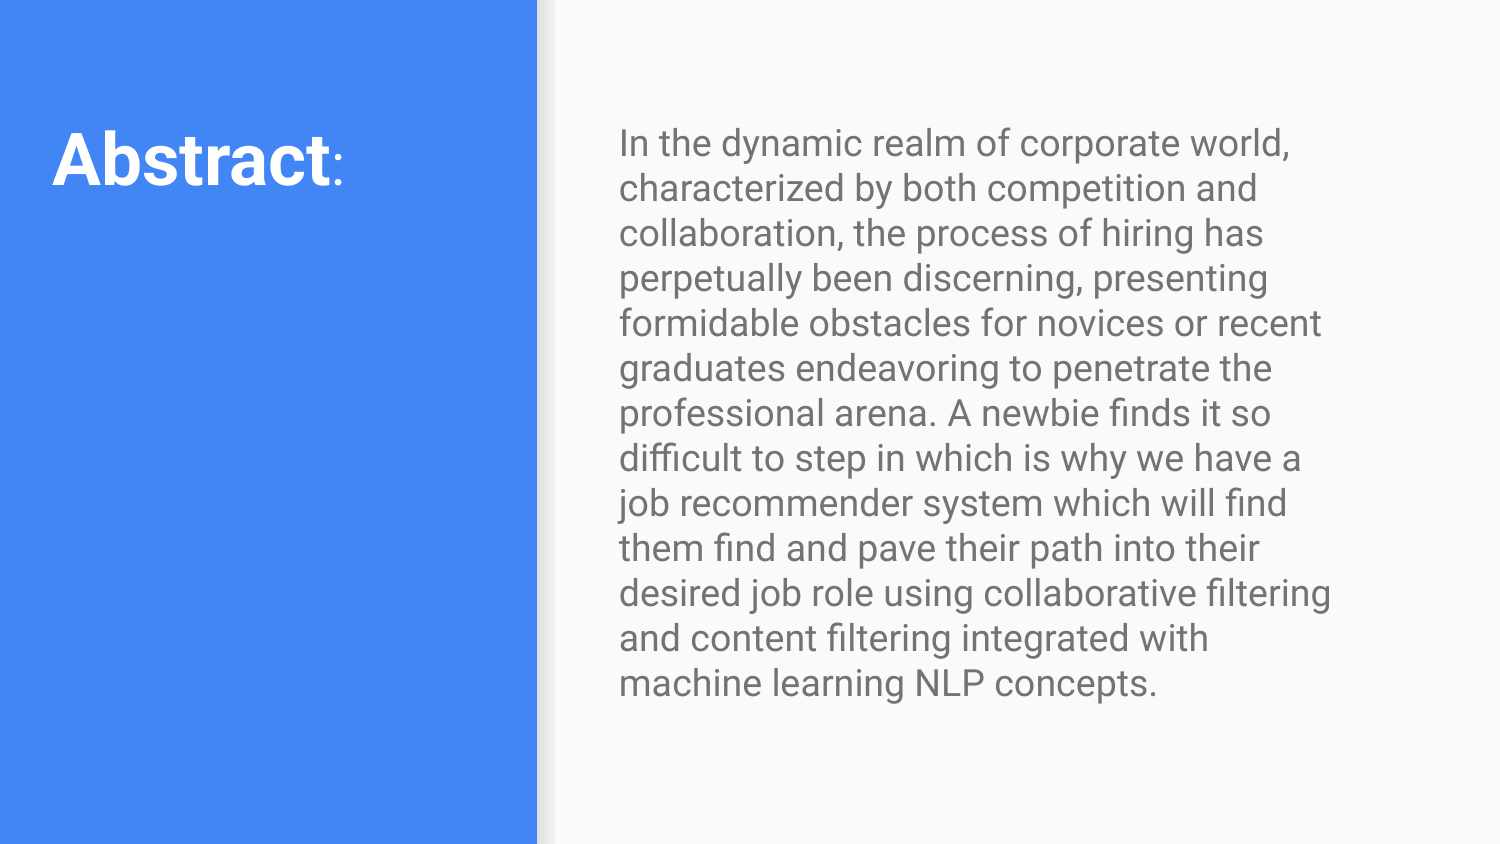

# Abstract:
In the dynamic realm of corporate world, characterized by both competition and collaboration, the process of hiring has perpetually been discerning, presenting formidable obstacles for novices or recent graduates endeavoring to penetrate the professional arena. A newbie finds it so difficult to step in which is why we have a job recommender system which will find them find and pave their path into their desired job role using collaborative filtering and content filtering integrated with machine learning NLP concepts.